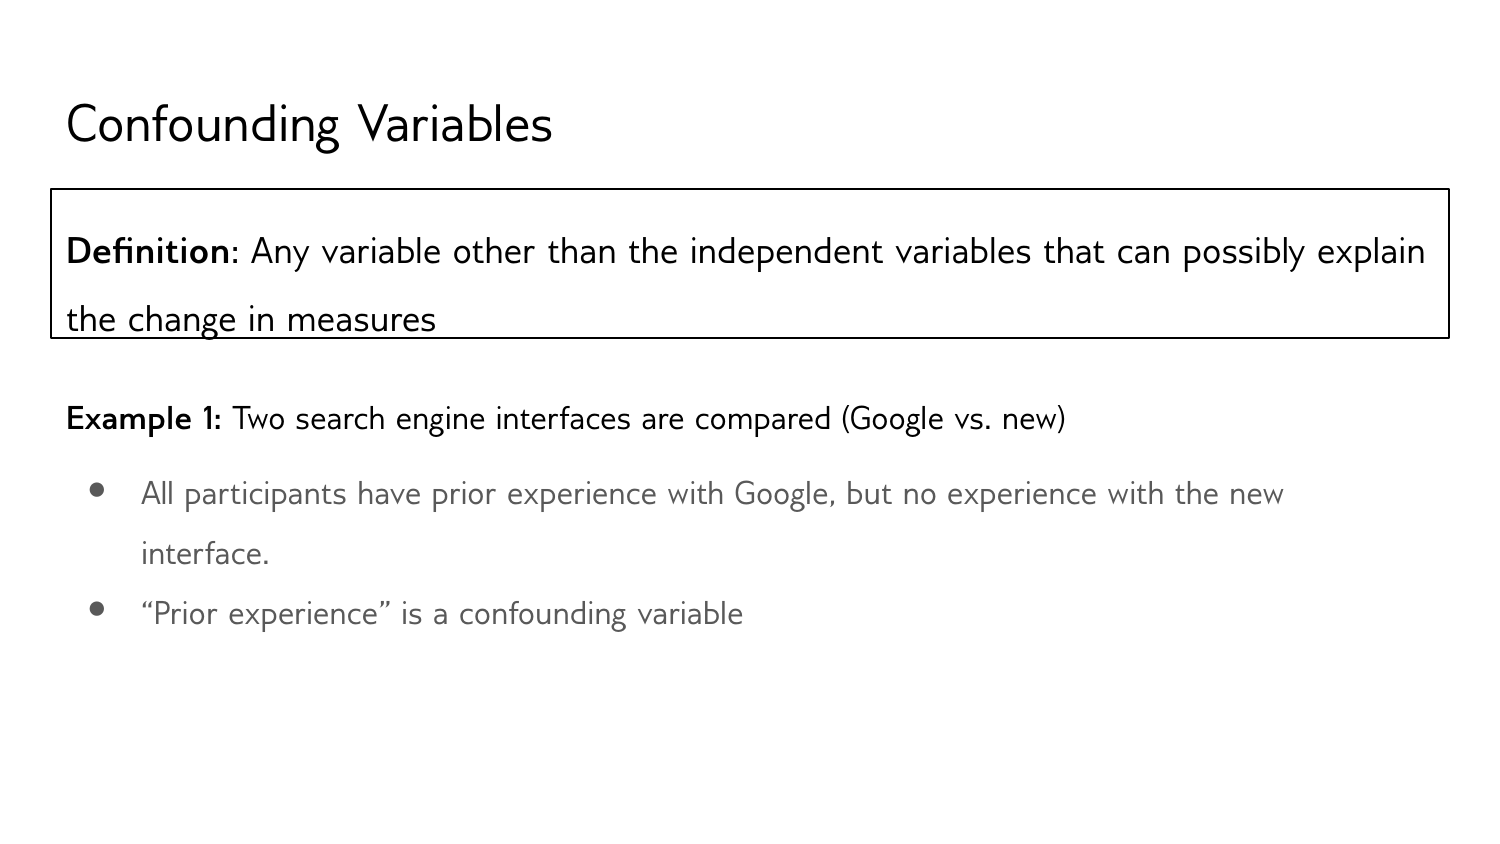

# Confounding Variables
Definition: Any variable other than the independent variables that can possibly explain the change in measures

Example 1: Two search engine interfaces are compared (Google vs. new)
All participants have prior experience with Google, but no experience with the new interface.
“Prior experience” is a confounding variable